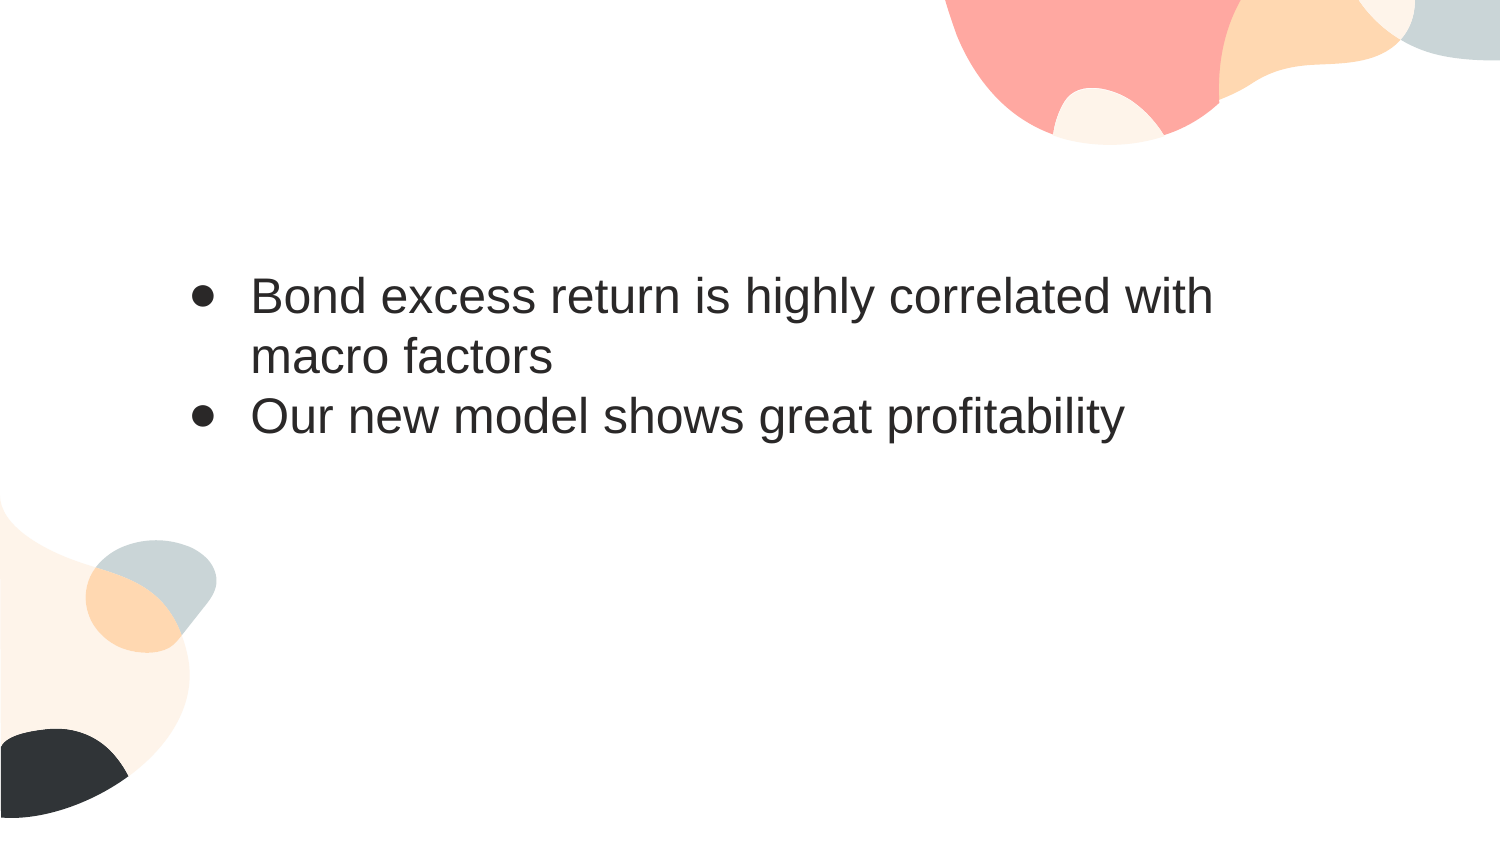

Bond excess return is highly correlated with macro factors
Our new model shows great profitability